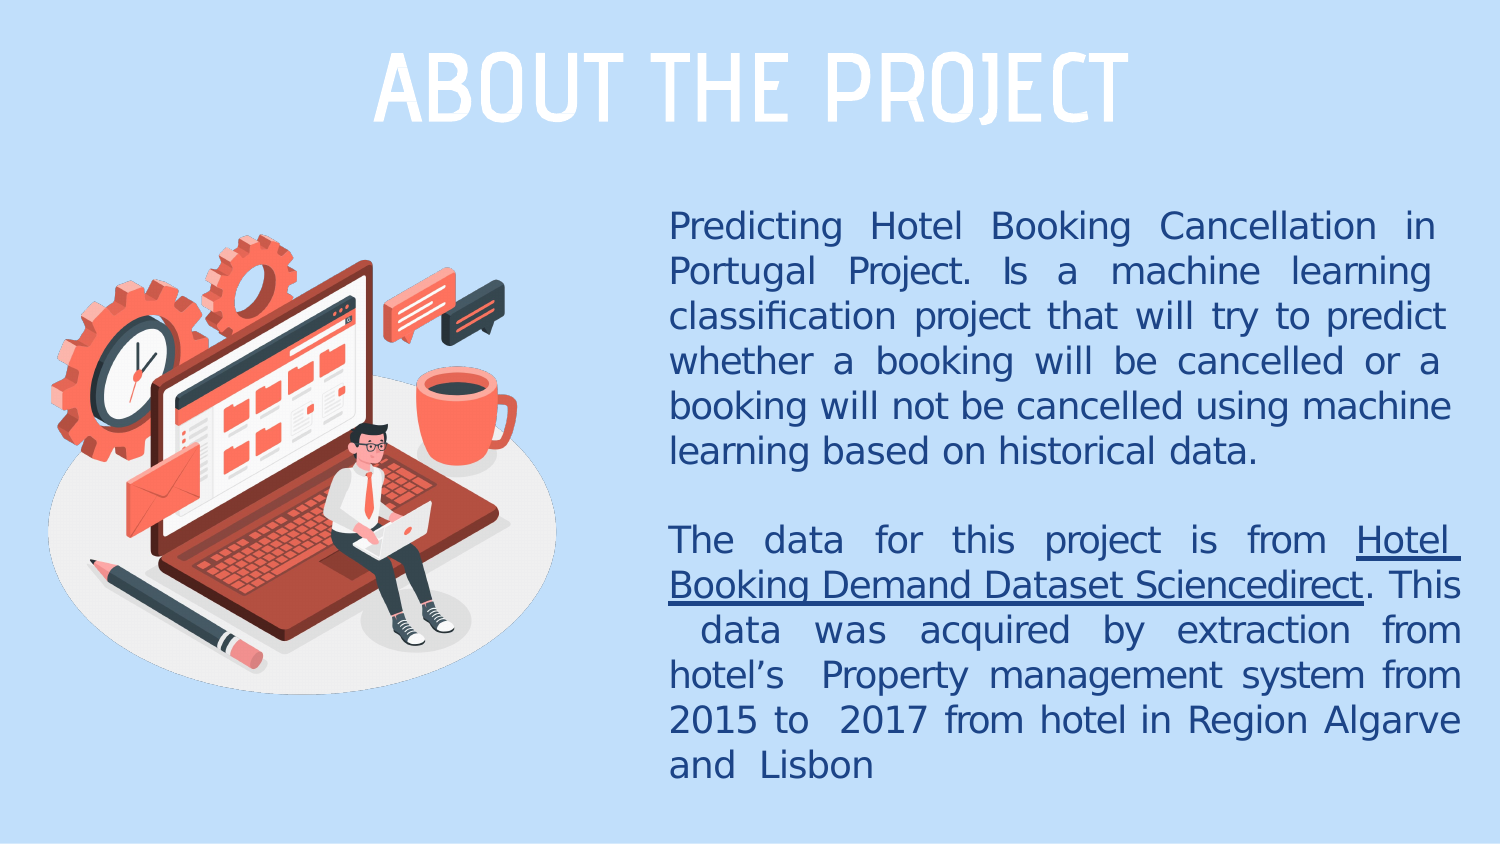

Predicting Hotel Booking Cancellation in  Portugal Project. Is a machine learning  classiﬁcation project that will try to predict  whether a booking will be cancelled or a  booking will not be cancelled using machine  learning based on historical data.

The data for this project is from Hotel  Booking Demand Dataset Sciencedirect. This  data was acquired by extraction from hotel’s  Property management system from 2015 to  2017 from hotel in Region Algarve and  Lisbon